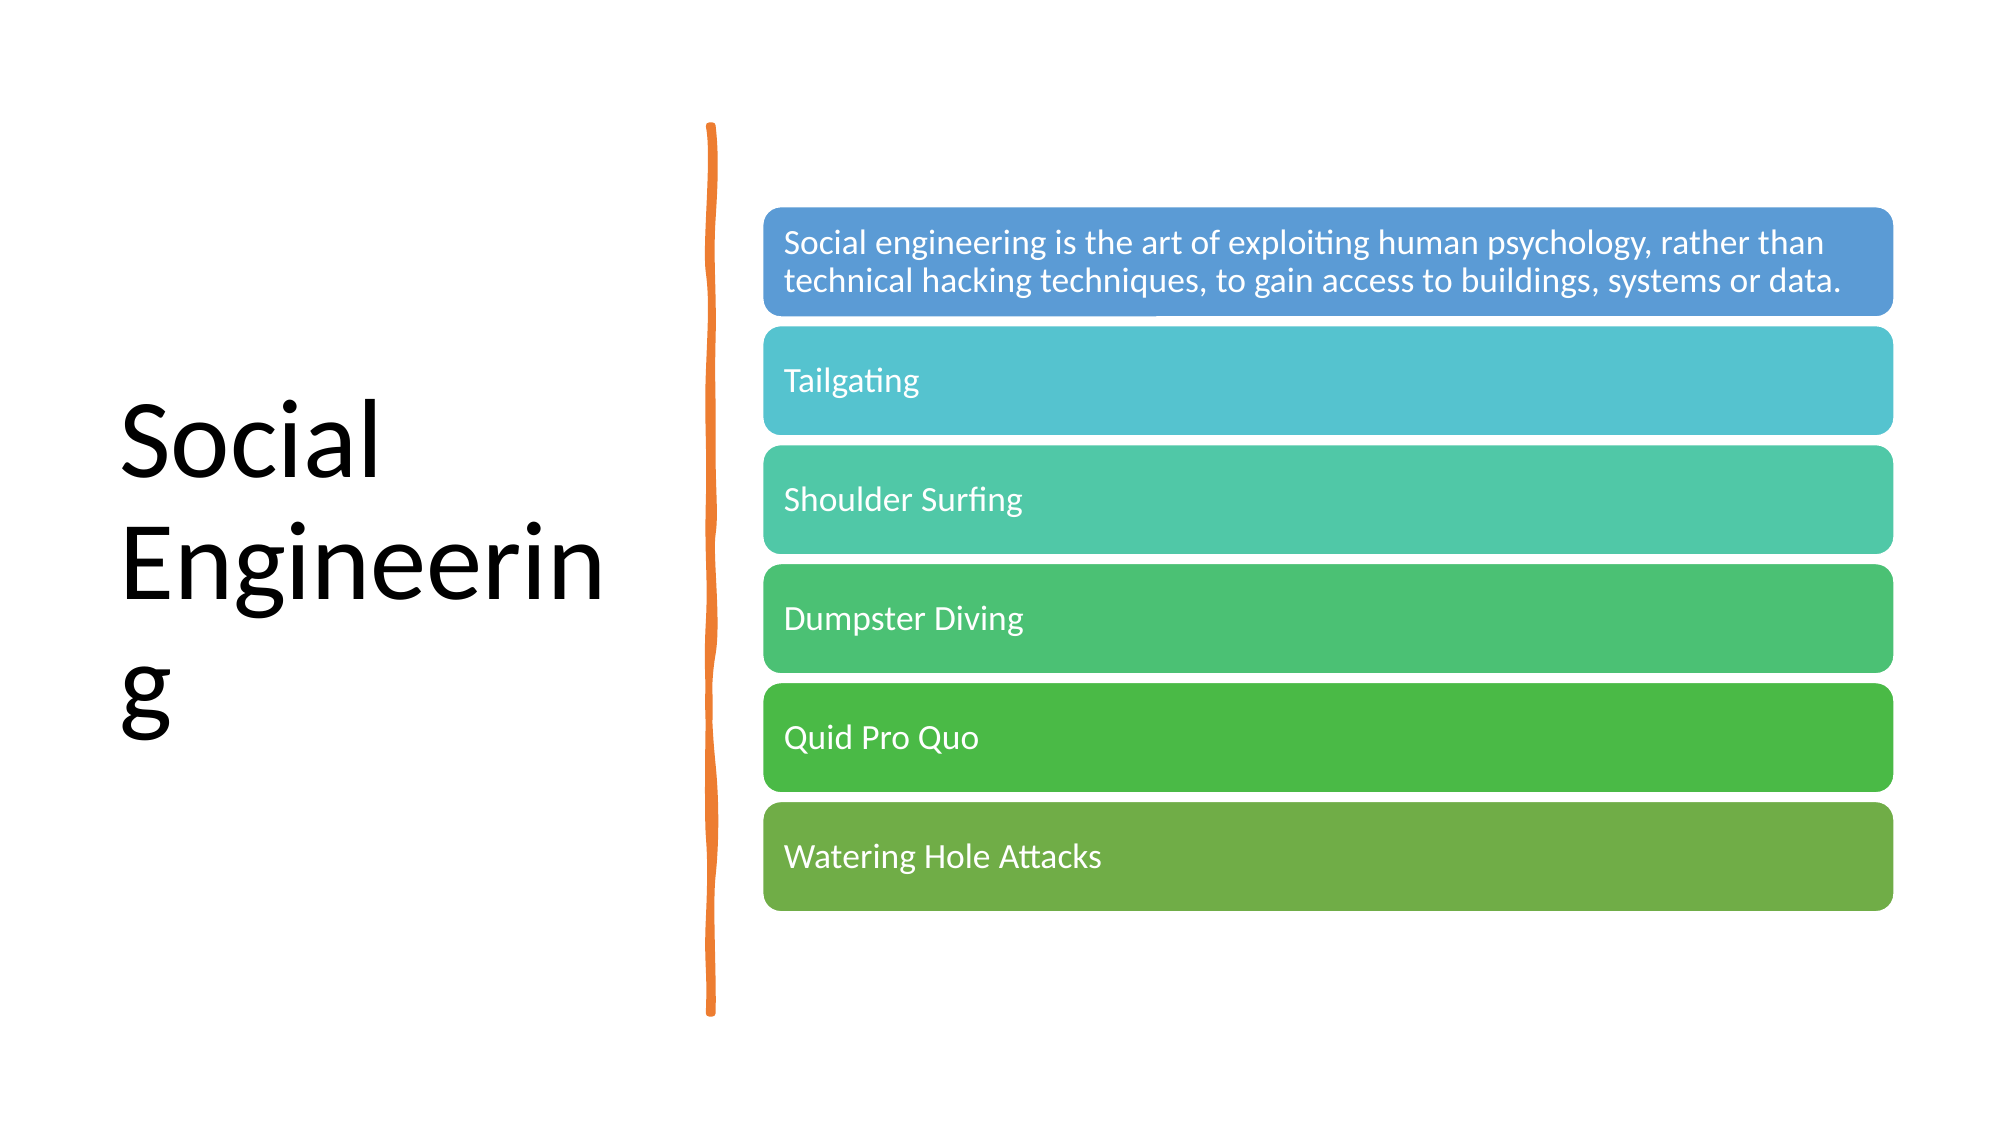

Social engineering is the art of exploiting human psychology, rather than technical hacking techniques, to gain access to buildings, systems or data.
Tailgating
Shoulder Surfing
Dumpster Diving
Quid Pro Quo
Watering Hole Attacks
# Social Engineering